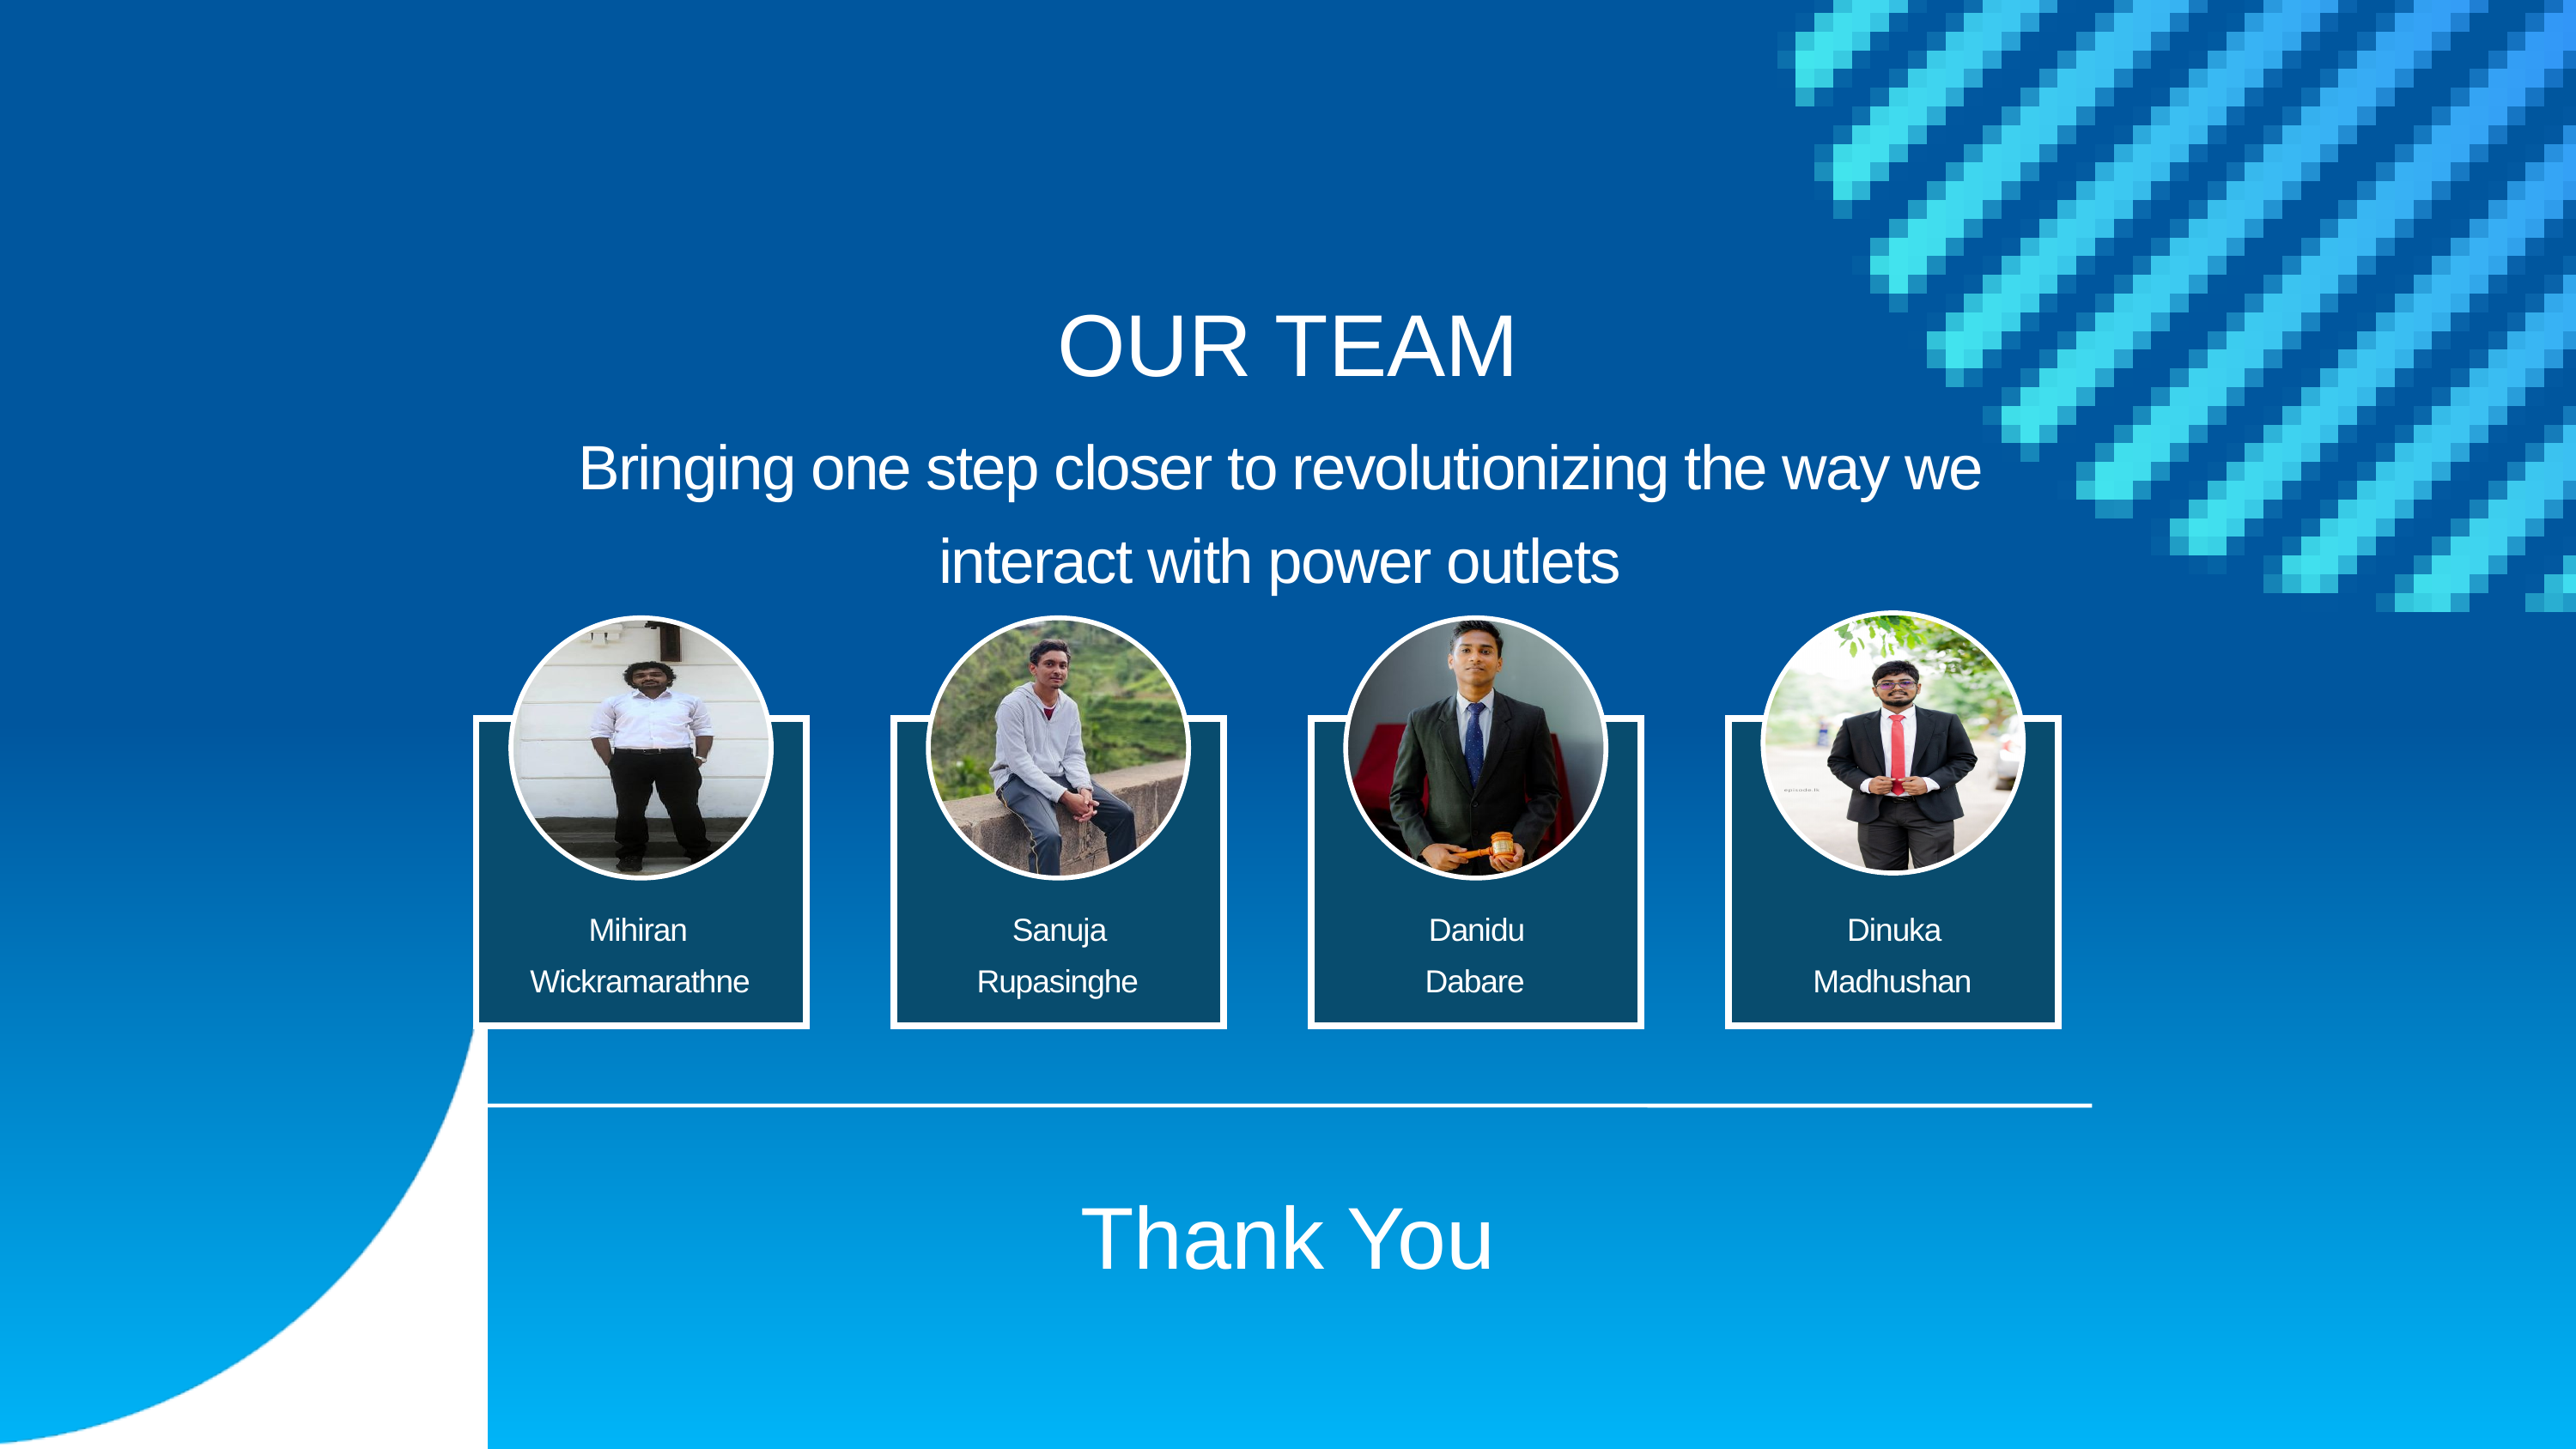

OUR TEAM
Bringing one step closer to revolutionizing the way we interact with power outlets

Mihiran
Sanuja
Danidu
Dinuka

Wickramarathne
Rupasinghe
Dabare
Madhushan

Thank You